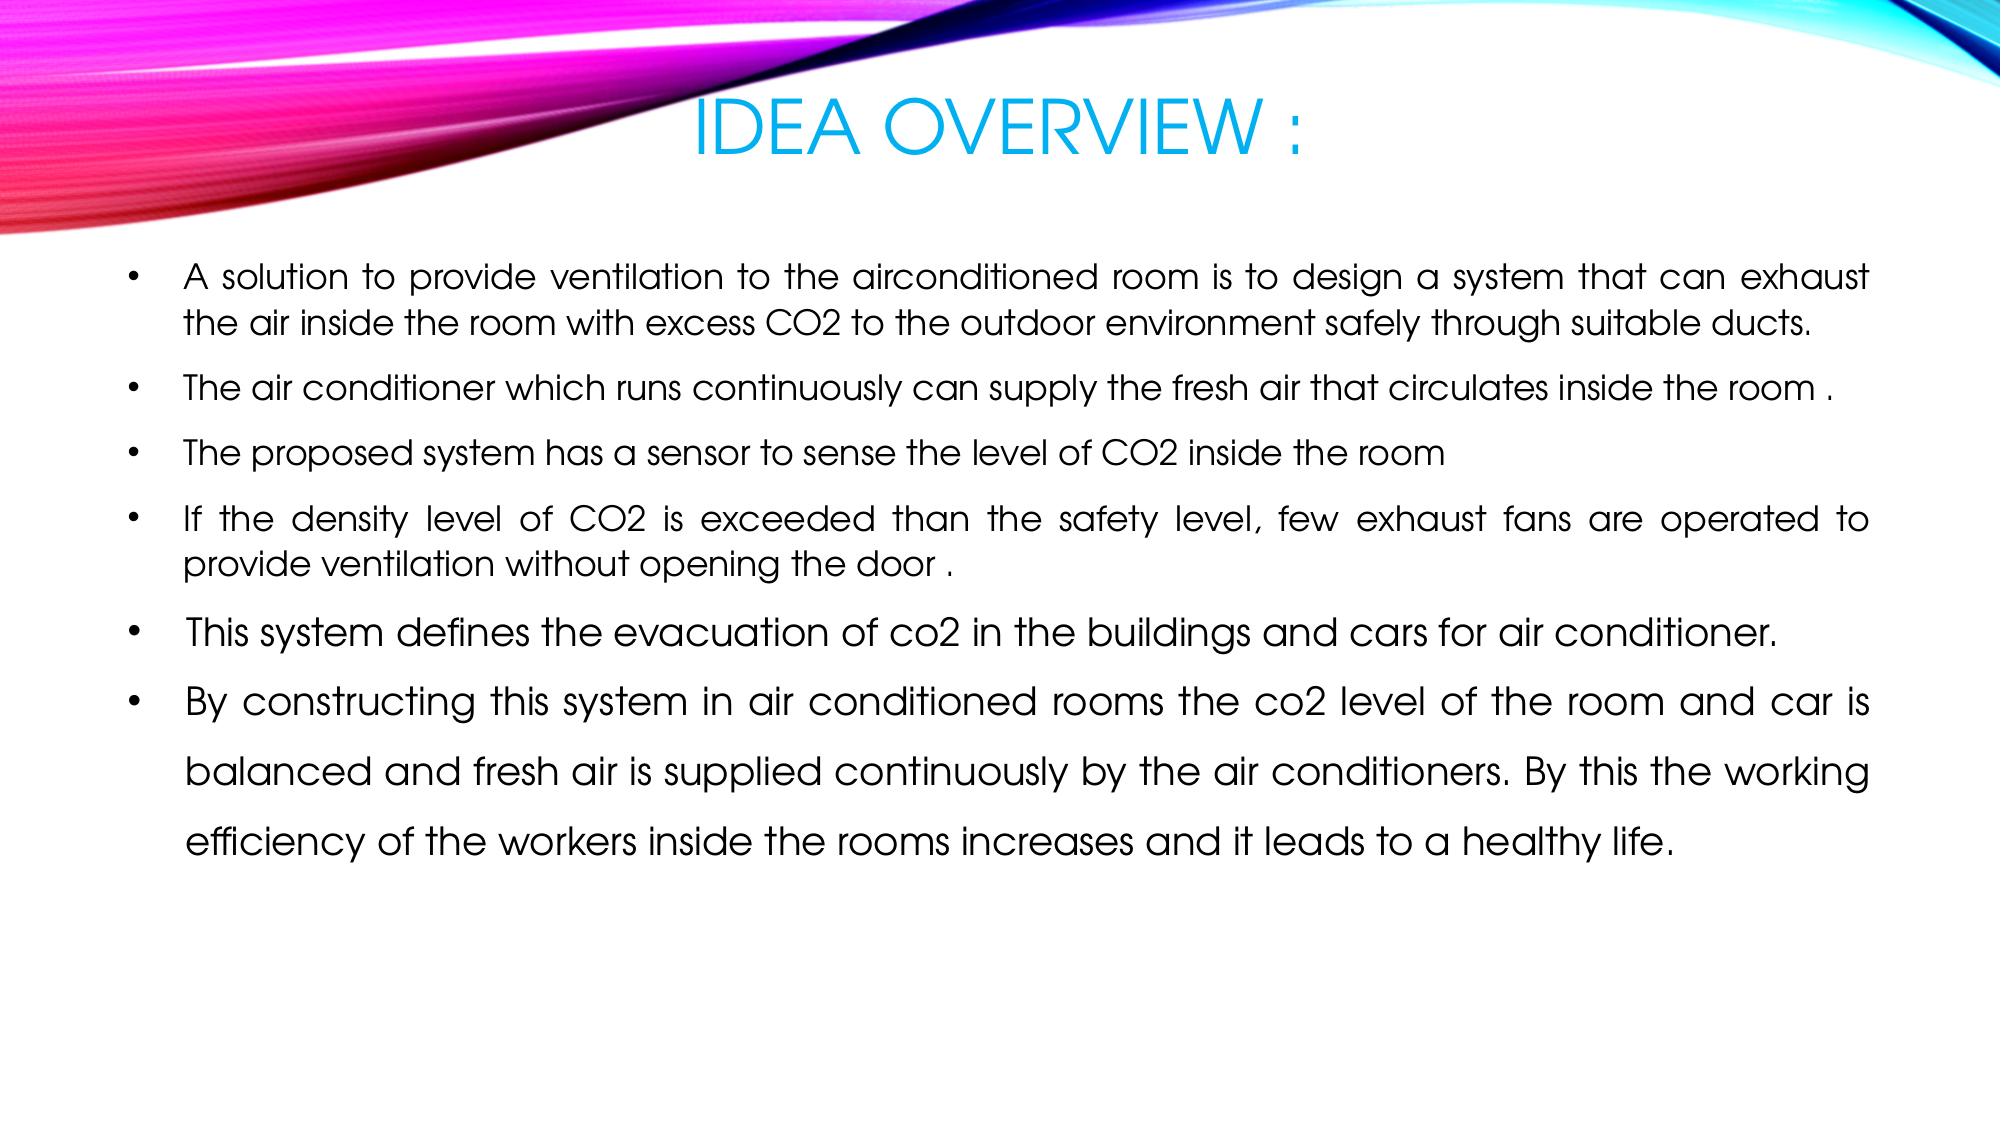

# IDEA OVERVIEW :
A solution to provide ventilation to the airconditioned room is to design a system that can exhaust the air inside the room with excess CO2 to the outdoor environment safely through suitable ducts.
The air conditioner which runs continuously can supply the fresh air that circulates inside the room .
The proposed system has a sensor to sense the level of CO2 inside the room
If the density level of CO2 is exceeded than the safety level, few exhaust fans are operated to provide ventilation without opening the door .
  This system defines the evacuation of co2 in the buildings and cars for air conditioner.
By constructing this system in air conditioned rooms the co2 level of the room and car is balanced and fresh air is supplied continuously by the air conditioners. By this the working efficiency of the workers inside the rooms increases and it leads to a healthy life.